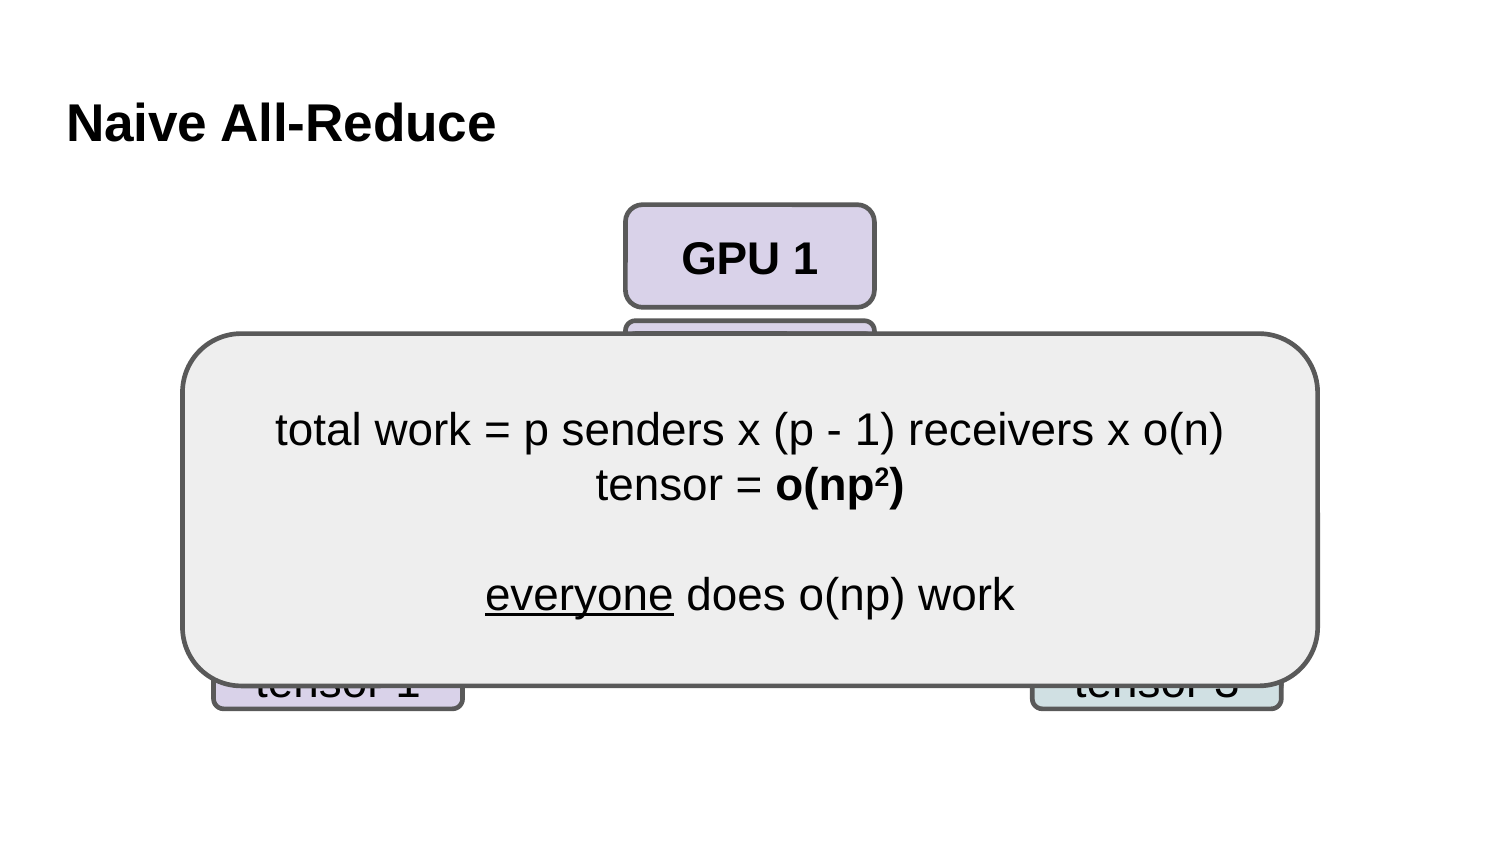

# Naive All-Reduce
GPU 1
tensor 1
total work = p senders x (p - 1) receivers x o(n) tensor = o(np2)

everyone does o(np) work
tensor 2
tensor 2
GPU 3
GPU 2
tensor 3
tensor 2
tensor 1
tensor 1
tensor 1
tensor 3